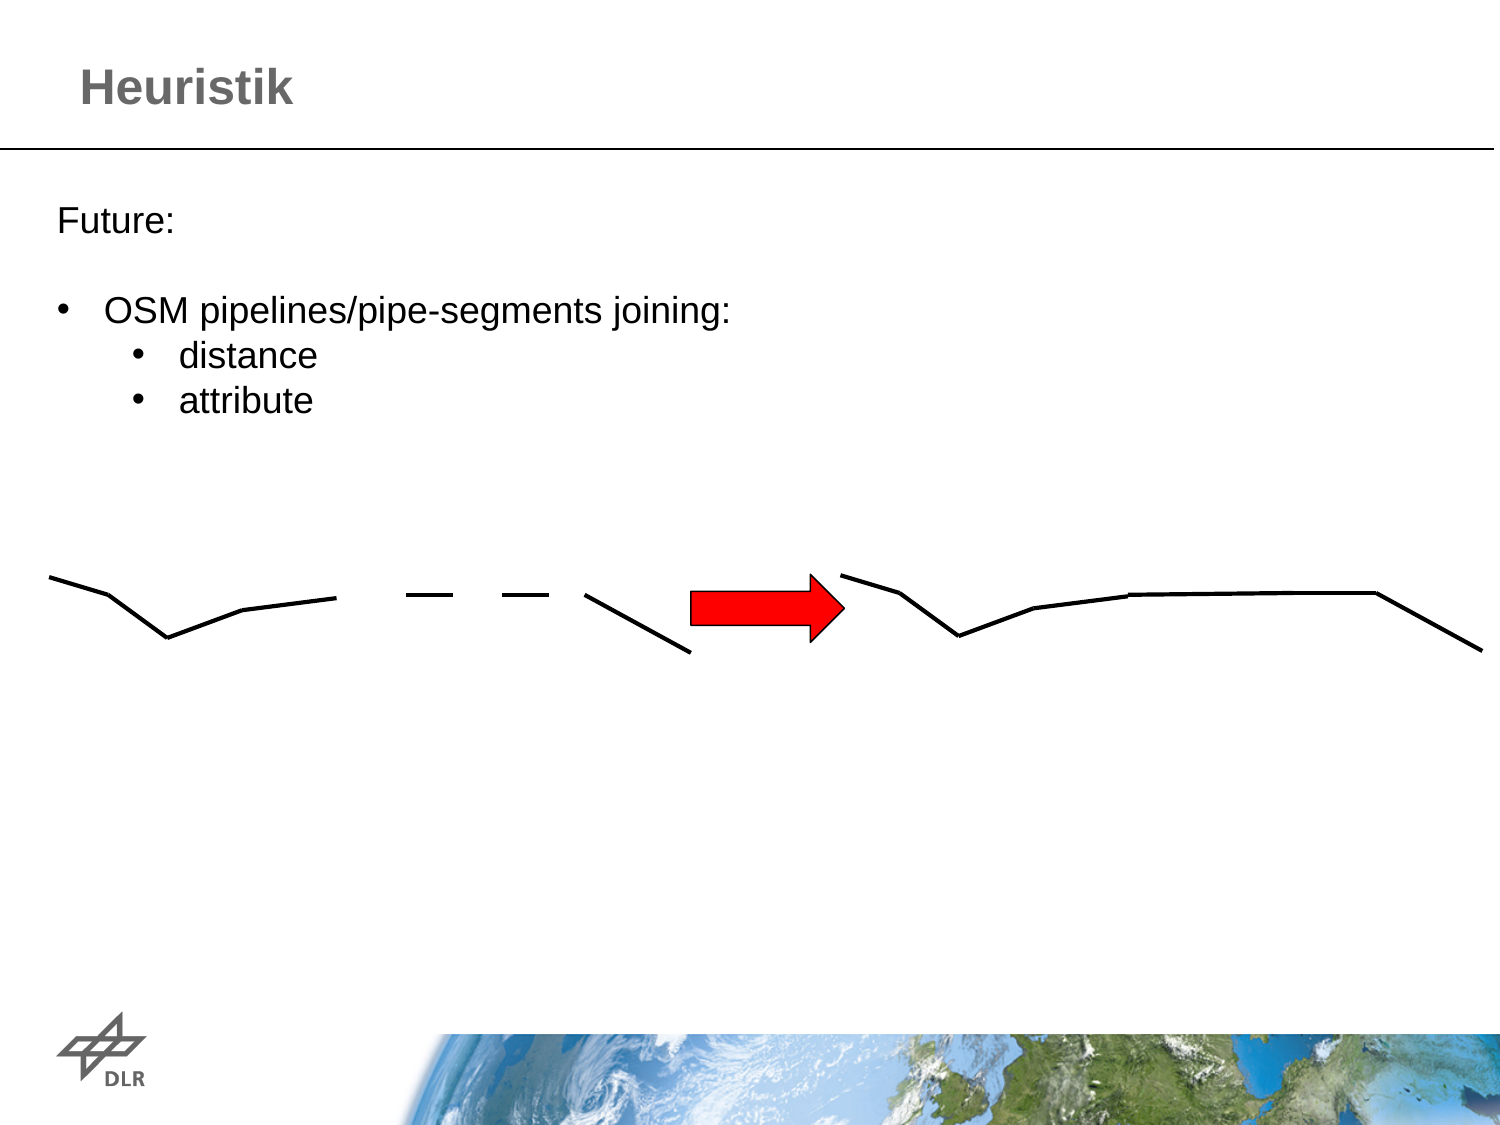

Heuristik
Future:

OSM pipelines/pipe-segments joining:
distance
attribute